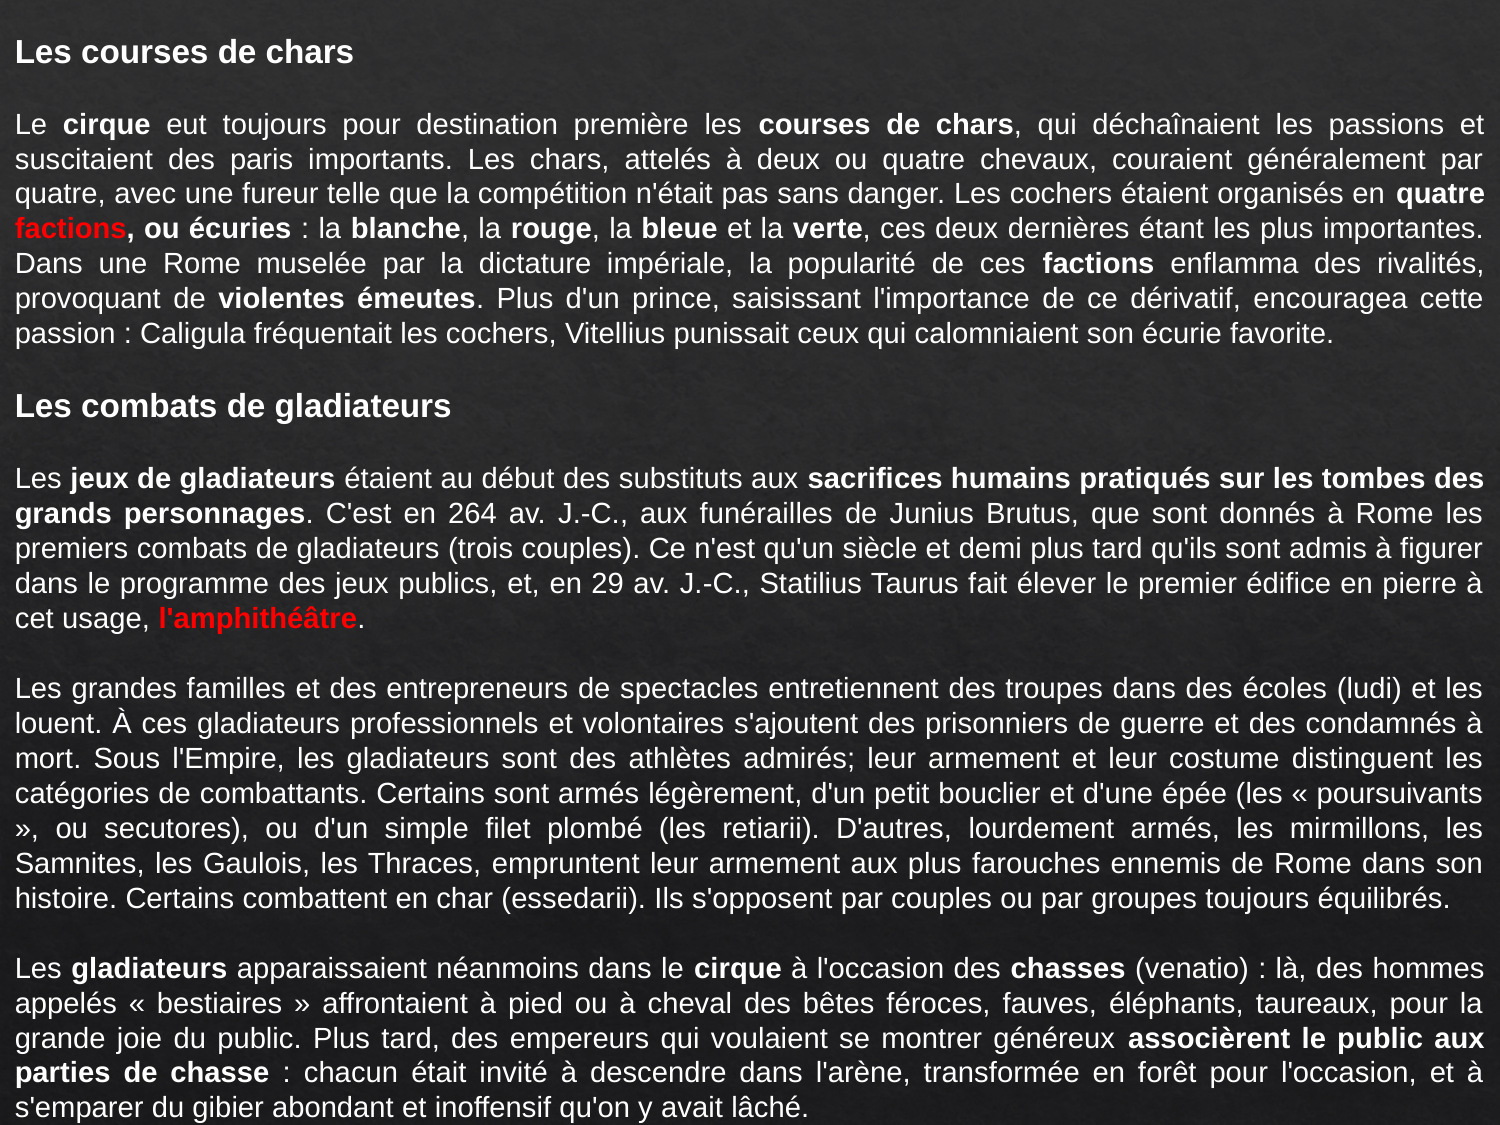

Les courses de chars

Le cirque eut toujours pour destination première les courses de chars, qui déchaînaient les passions et suscitaient des paris importants. Les chars, attelés à deux ou quatre chevaux, couraient généralement par quatre, avec une fureur telle que la compétition n'était pas sans danger. Les cochers étaient organisés en quatre factions, ou écuries : la blanche, la rouge, la bleue et la verte, ces deux dernières étant les plus importantes. Dans une Rome muselée par la dictature impériale, la popularité de ces factions enflamma des rivalités, provoquant de violentes émeutes. Plus d'un prince, saisissant l'importance de ce dérivatif, encouragea cette passion : Caligula fréquentait les cochers, Vitellius punissait ceux qui calomniaient son écurie favorite.

Les combats de gladiateurs

Les jeux de gladiateurs étaient au début des substituts aux sacrifices humains pratiqués sur les tombes des grands personnages. C'est en 264 av. J.-C., aux funérailles de Junius Brutus, que sont donnés à Rome les premiers combats de gladiateurs (trois couples). Ce n'est qu'un siècle et demi plus tard qu'ils sont admis à figurer dans le programme des jeux publics, et, en 29 av. J.-C., Statilius Taurus fait élever le premier édifice en pierre à cet usage, l'amphithéâtre.

Les grandes familles et des entrepreneurs de spectacles entretiennent des troupes dans des écoles (ludi) et les louent. À ces gladiateurs professionnels et volontaires s'ajoutent des prisonniers de guerre et des condamnés à mort. Sous l'Empire, les gladiateurs sont des athlètes admirés; leur armement et leur costume distinguent les catégories de combattants. Certains sont armés légèrement, d'un petit bouclier et d'une épée (les « poursuivants », ou secutores), ou d'un simple filet plombé (les retiarii). D'autres, lourdement armés, les mirmillons, les Samnites, les Gaulois, les Thraces, empruntent leur armement aux plus farouches ennemis de Rome dans son histoire. Certains combattent en char (essedarii). Ils s'opposent par couples ou par groupes toujours équilibrés.

Les gladiateurs apparaissaient néanmoins dans le cirque à l'occasion des chasses (venatio) : là, des hommes appelés « bestiaires » affrontaient à pied ou à cheval des bêtes féroces, fauves, éléphants, taureaux, pour la grande joie du public. Plus tard, des empereurs qui voulaient se montrer généreux associèrent le public aux parties de chasse : chacun était invité à descendre dans l'arène, transformée en forêt pour l'occasion, et à s'emparer du gibier abondant et inoffensif qu'on y avait lâché.